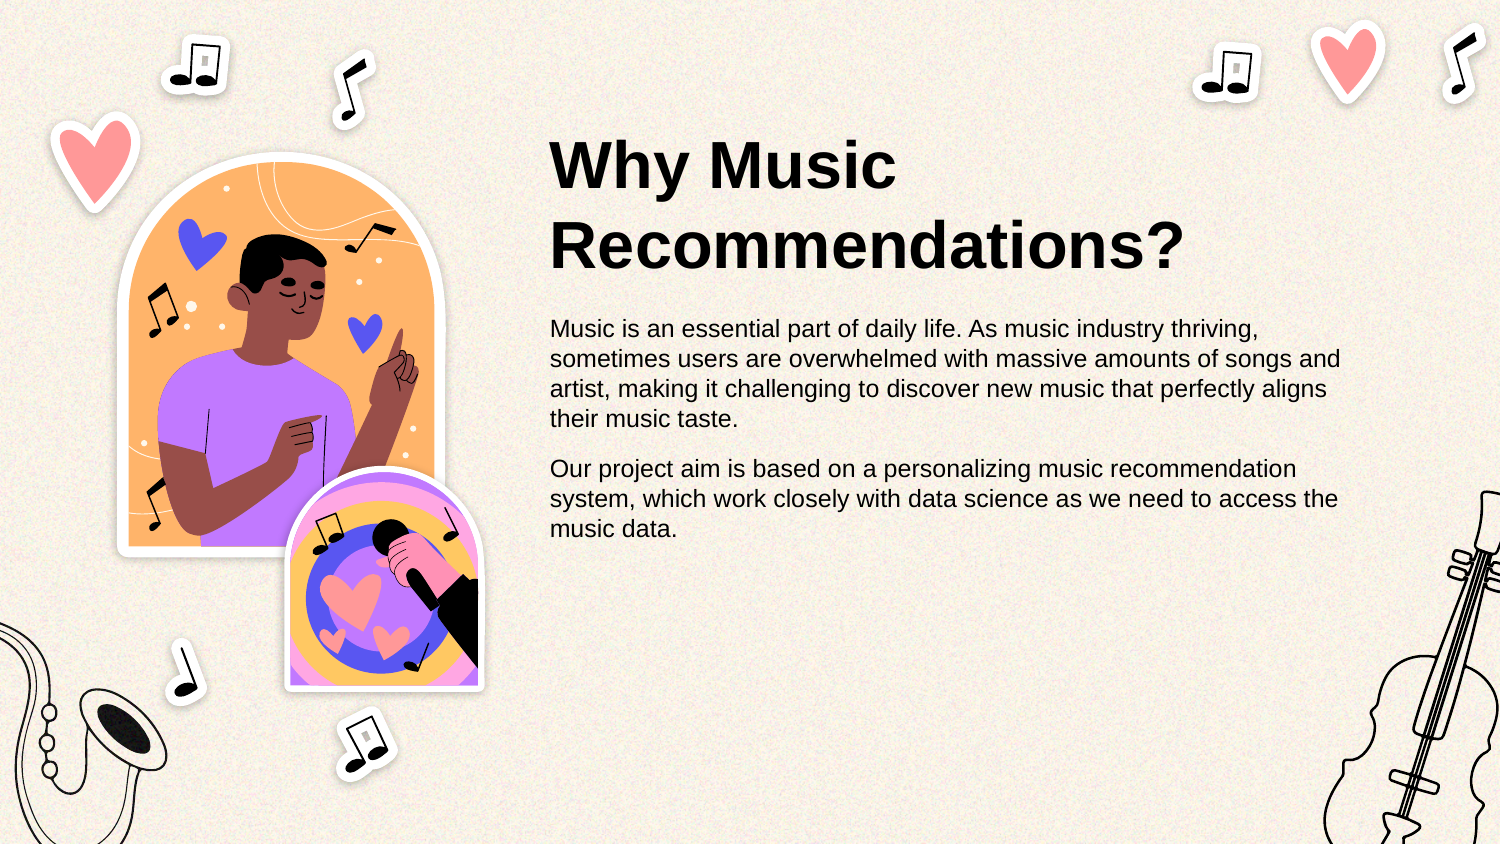

# Why Music Recommendations?
Music is an essential part of daily life. As music industry thriving, sometimes users are overwhelmed with massive amounts of songs and artist, making it challenging to discover new music that perfectly aligns their music taste.
Our project aim is based on a personalizing music recommendation system, which work closely with data science as we need to access the music data.